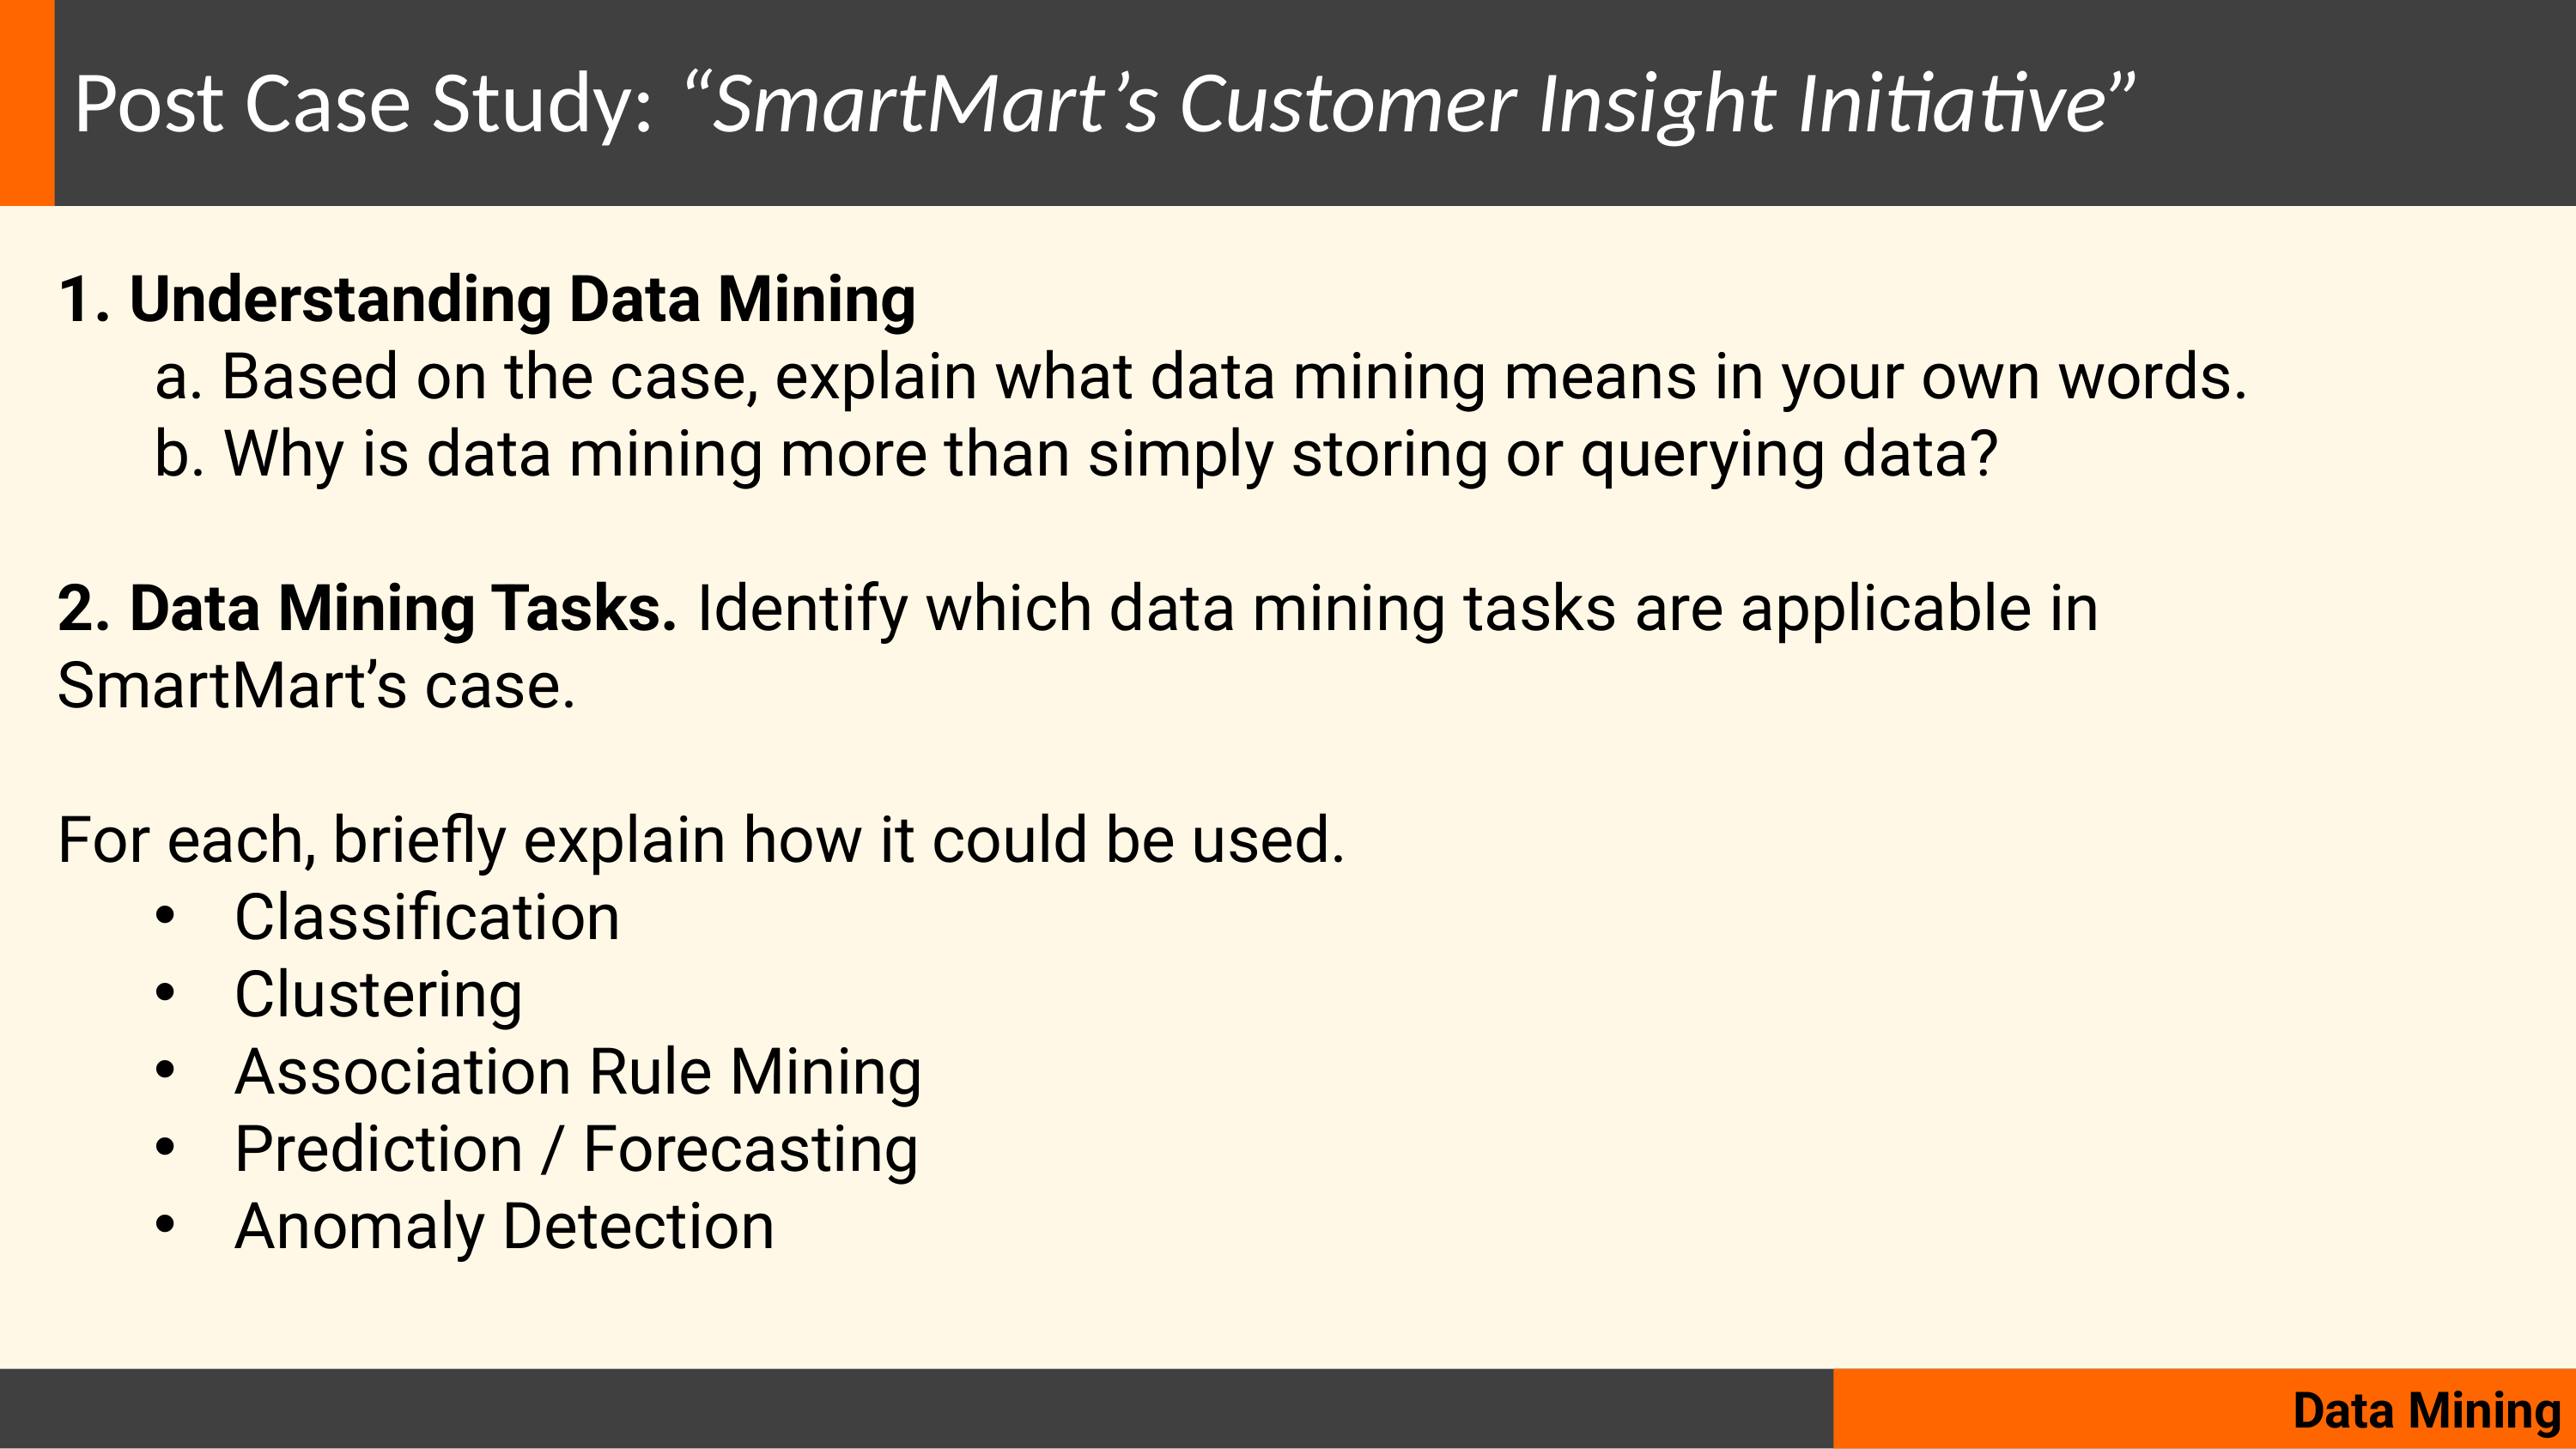

# Post Case Study: “SmartMart’s Customer Insight Initiative”
1. Understanding Data Mining
a. Based on the case, explain what data mining means in your own words.
b. Why is data mining more than simply storing or querying data?
2. Data Mining Tasks. Identify which data mining tasks are applicable in SmartMart’s case.
For each, briefly explain how it could be used.
Classification
Clustering
Association Rule Mining
Prediction / Forecasting
Anomaly Detection
Data Mining